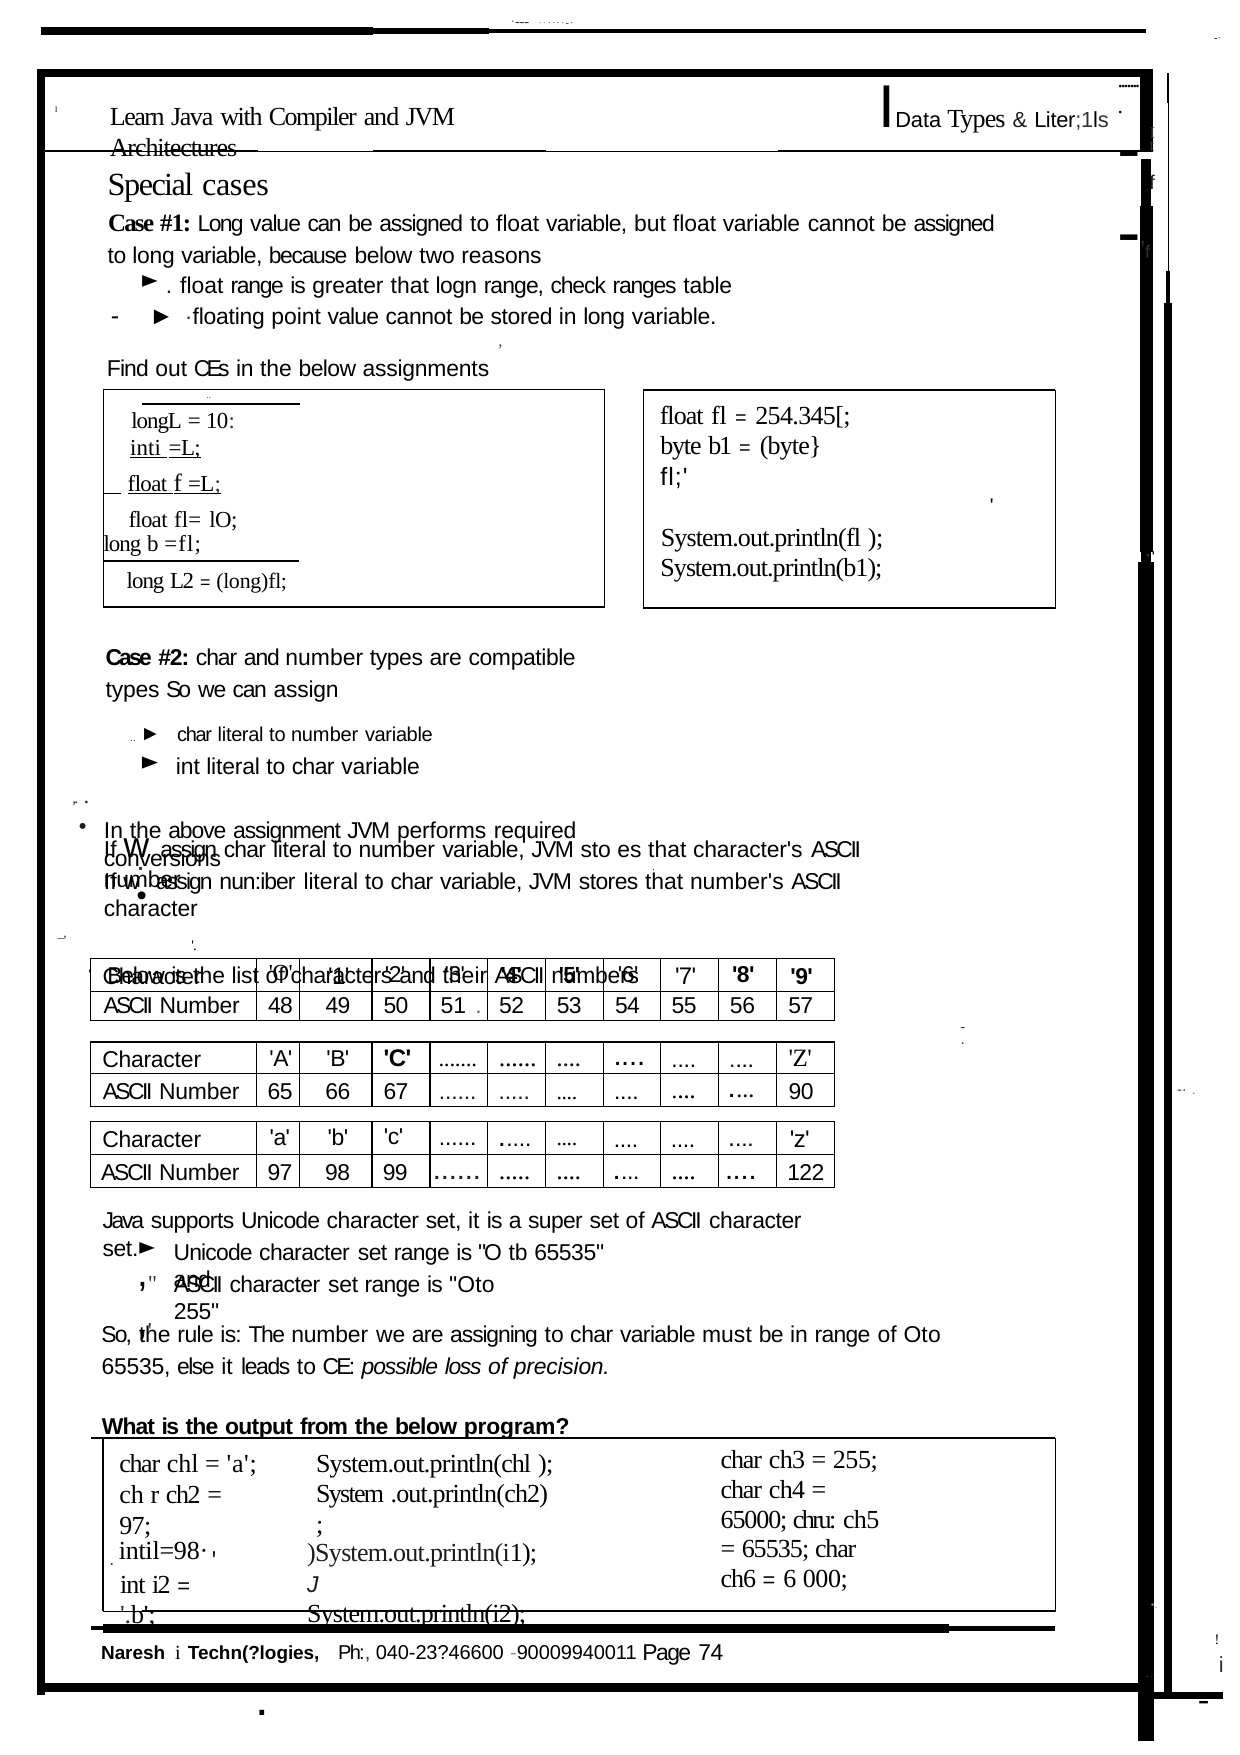

·--- ······-·

-·
........
IData Types & Liter;1ls

Learn Java with Compiler and JVM Architectures
--'f
I
I
t

Special cases
Case #1: Long value can be assigned to float variable, but float variable cannot be assigned to long variable, because below two reasons
. float range is greater that logn range, check ranges table
-	► ·floating point value cannot be stored in long variable.
,
Find out CEs in the below assignments
f

| .. longL = 10: inti =L; float f =L; float fl= lO; long b =fl; |  |
| --- | --- |
| long L2 = (long)fl; |  |

float fl = 254.345[; byte b1 = (byte} fl;'

System.out.println(fl ); System.out.println(b1);

'
'

Case #2: char and number types are compatible types So we can assign
.. ► char literal to number variable
int literal to char variable
,. .
In the above assignment JVM performs required conversions
If w assign char literal to number variable, JVM sto es that character's ASCII number
.•
.
If w assign nun:iber literal to char variable, JVM stores that number's ASCII character
'.
' Below is the list of characters and their ASCII numbers
_,
| Character | 'O' | '1' | '2' | '3' | '4' | '5' | '6' | '7' | '8' | '9' |
| --- | --- | --- | --- | --- | --- | --- | --- | --- | --- | --- |
| ASCII Number | 48 | 49 | 50 | 51 . | 52 | 53 | 54 | 55 | 56 | 57 |
-·
| Character | 'A' | 'B' | 'C' | ....... | ...... | .... | .... | .... | .... | 'Z' |
| --- | --- | --- | --- | --- | --- | --- | --- | --- | --- | --- |
| ASCII Number | 65 | 66 | 67 | ...... | ..... | .... | .... | .... | .... | 90 |
-· .
| Character | 'a' | 'b' | 'c' | ...... | ..... | .... | .... | .... | .... | 'z' |
| --- | --- | --- | --- | --- | --- | --- | --- | --- | --- | --- |
| ASCII Number | 97 | 98 | 99 | ...... | ..... | .... | .... | .... | .... | 122 |
Java supports Unicode character set, it is a super set of ASCII character set.
Unicode character set range is "O tb 65535" and
,",'
ASCII character set range is "Oto 255"
So, the rule is: The number we are assigning to char variable must be in range of Oto 65535, else it leads to CE: possible loss of precision.

What is the output from the below program?

char ch3 = 255; char ch4 = 65000; chru: ch5 = 65535; char ch6 = 6 000;
System.out.println(chl ); System .out.println(ch2);
char chl = 'a'; ch r ch2 = 97;
)System.out.println(i1);
J System.out.println(i2);
. intil=98·' int i2 = '.b';
•.

!
i
Naresh i Techn(?logies,  Ph:, 040-23?46600 -90009940011 Page 74
.
-:'
-